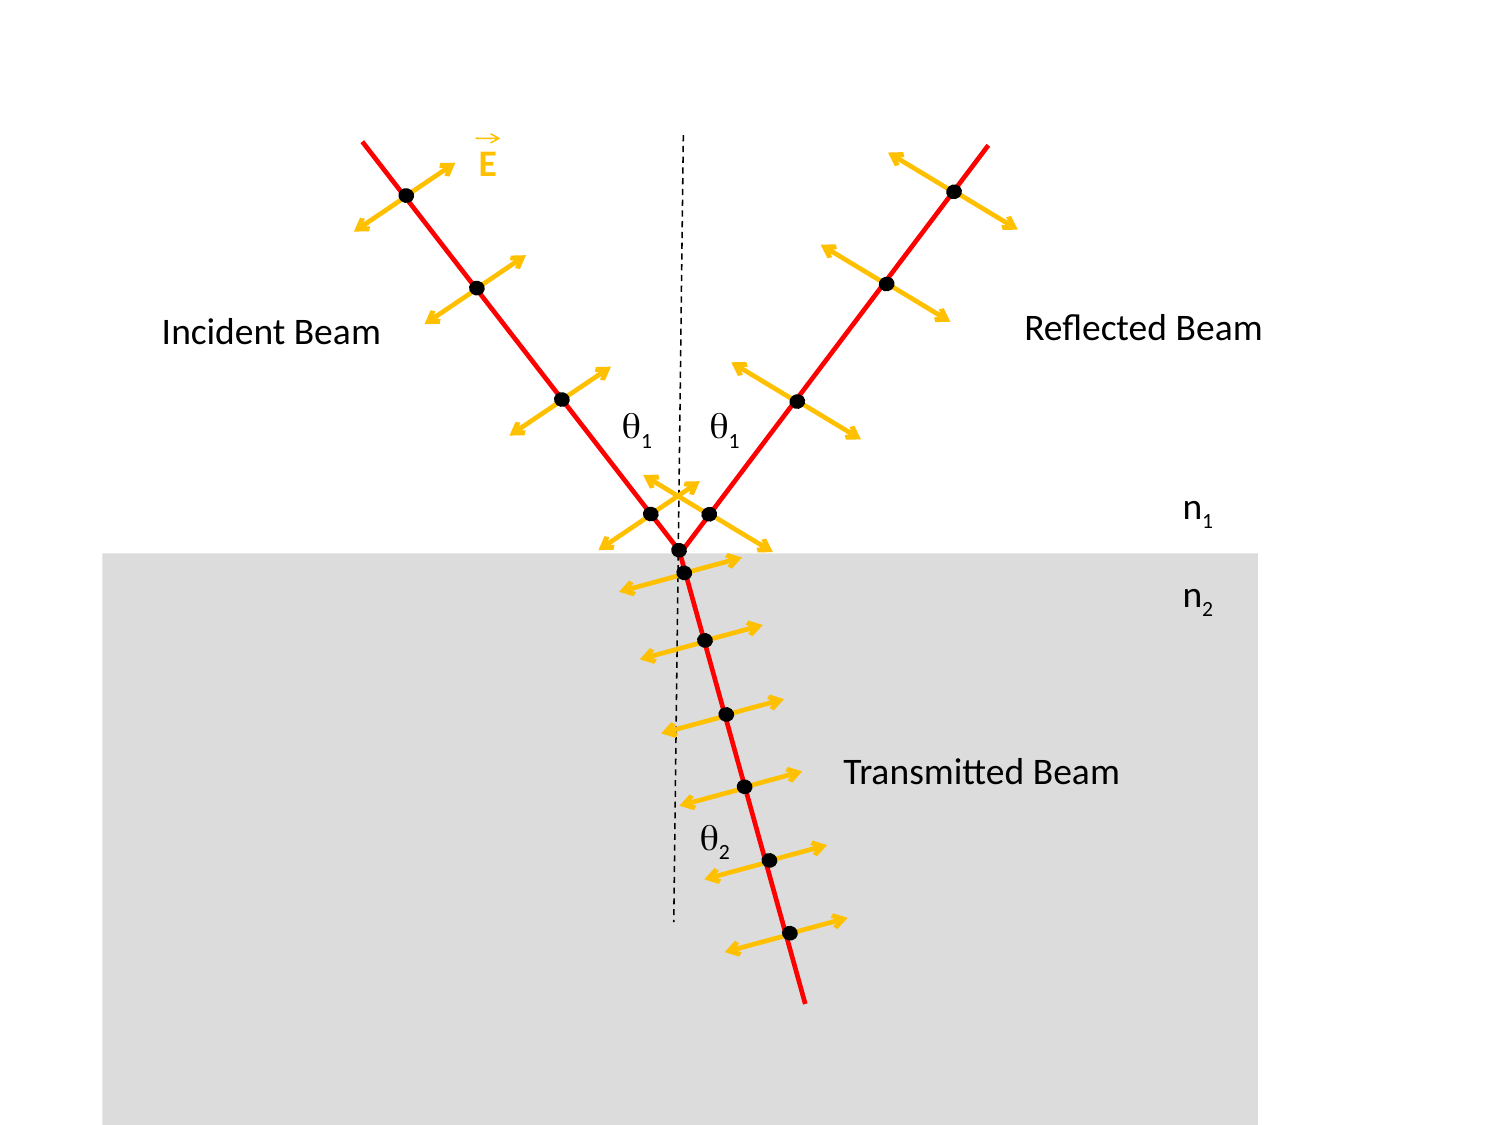

E

Reflected Beam
Incident Beam
θ1
θ1
n1

n2
Transmitted Beam
θ2